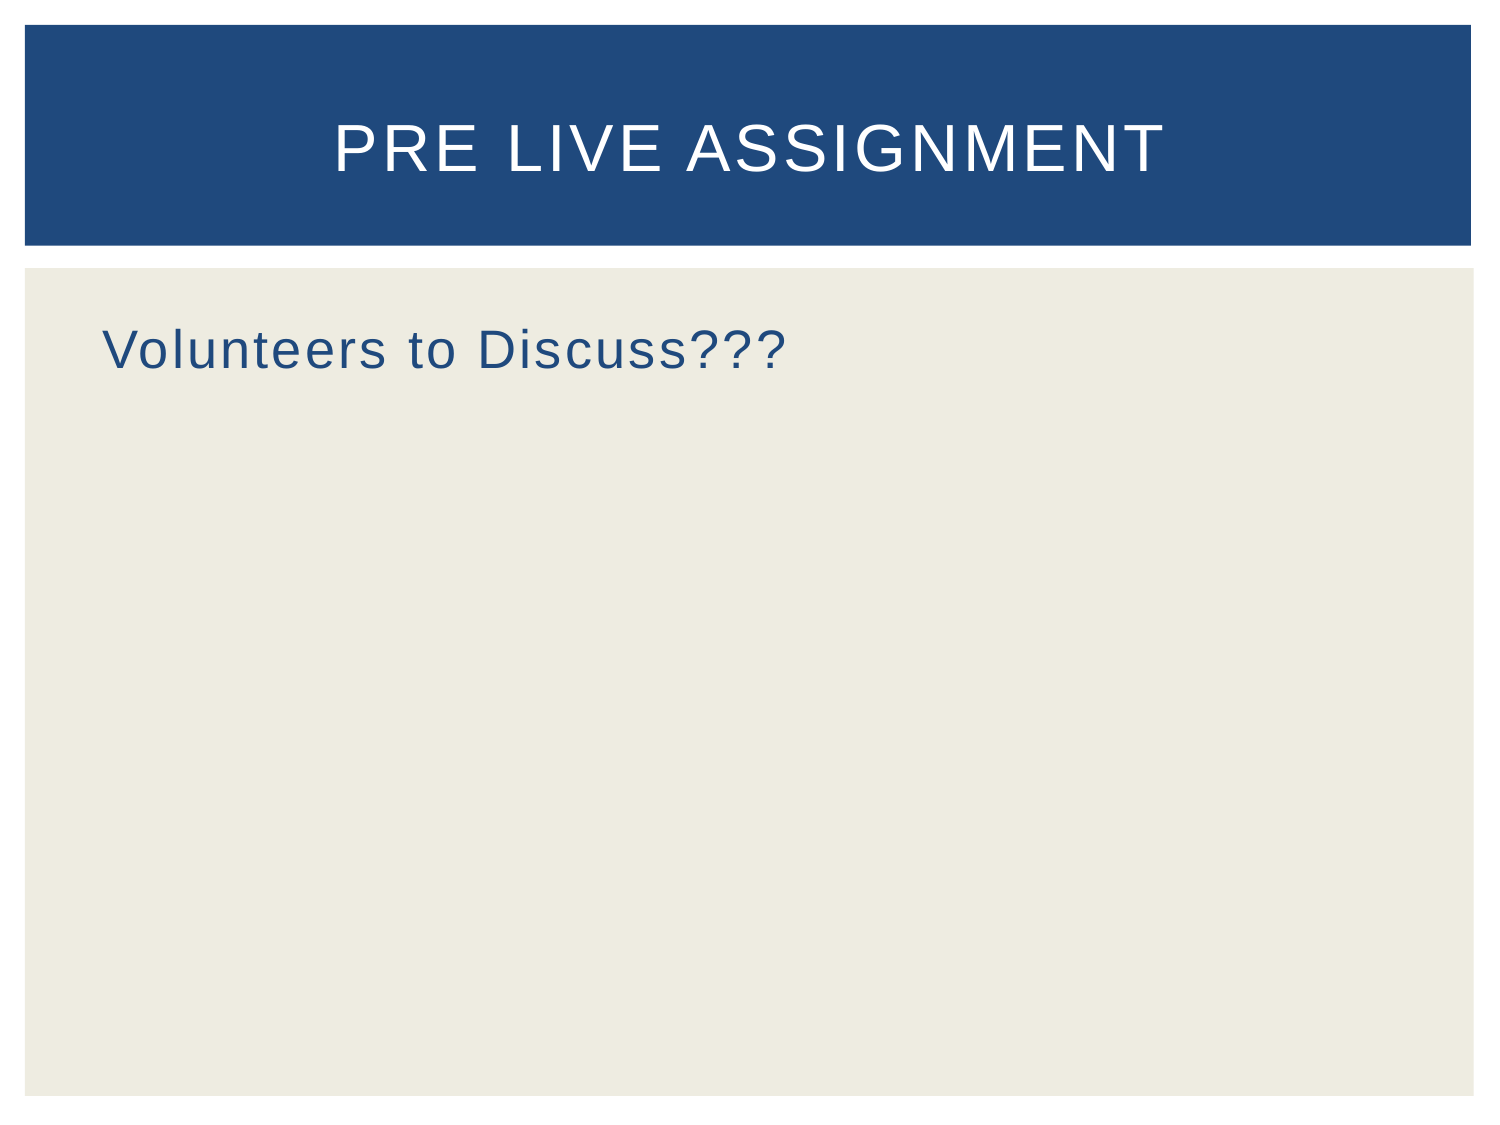

# Pre Live Assignment

Volunteers to Discuss???